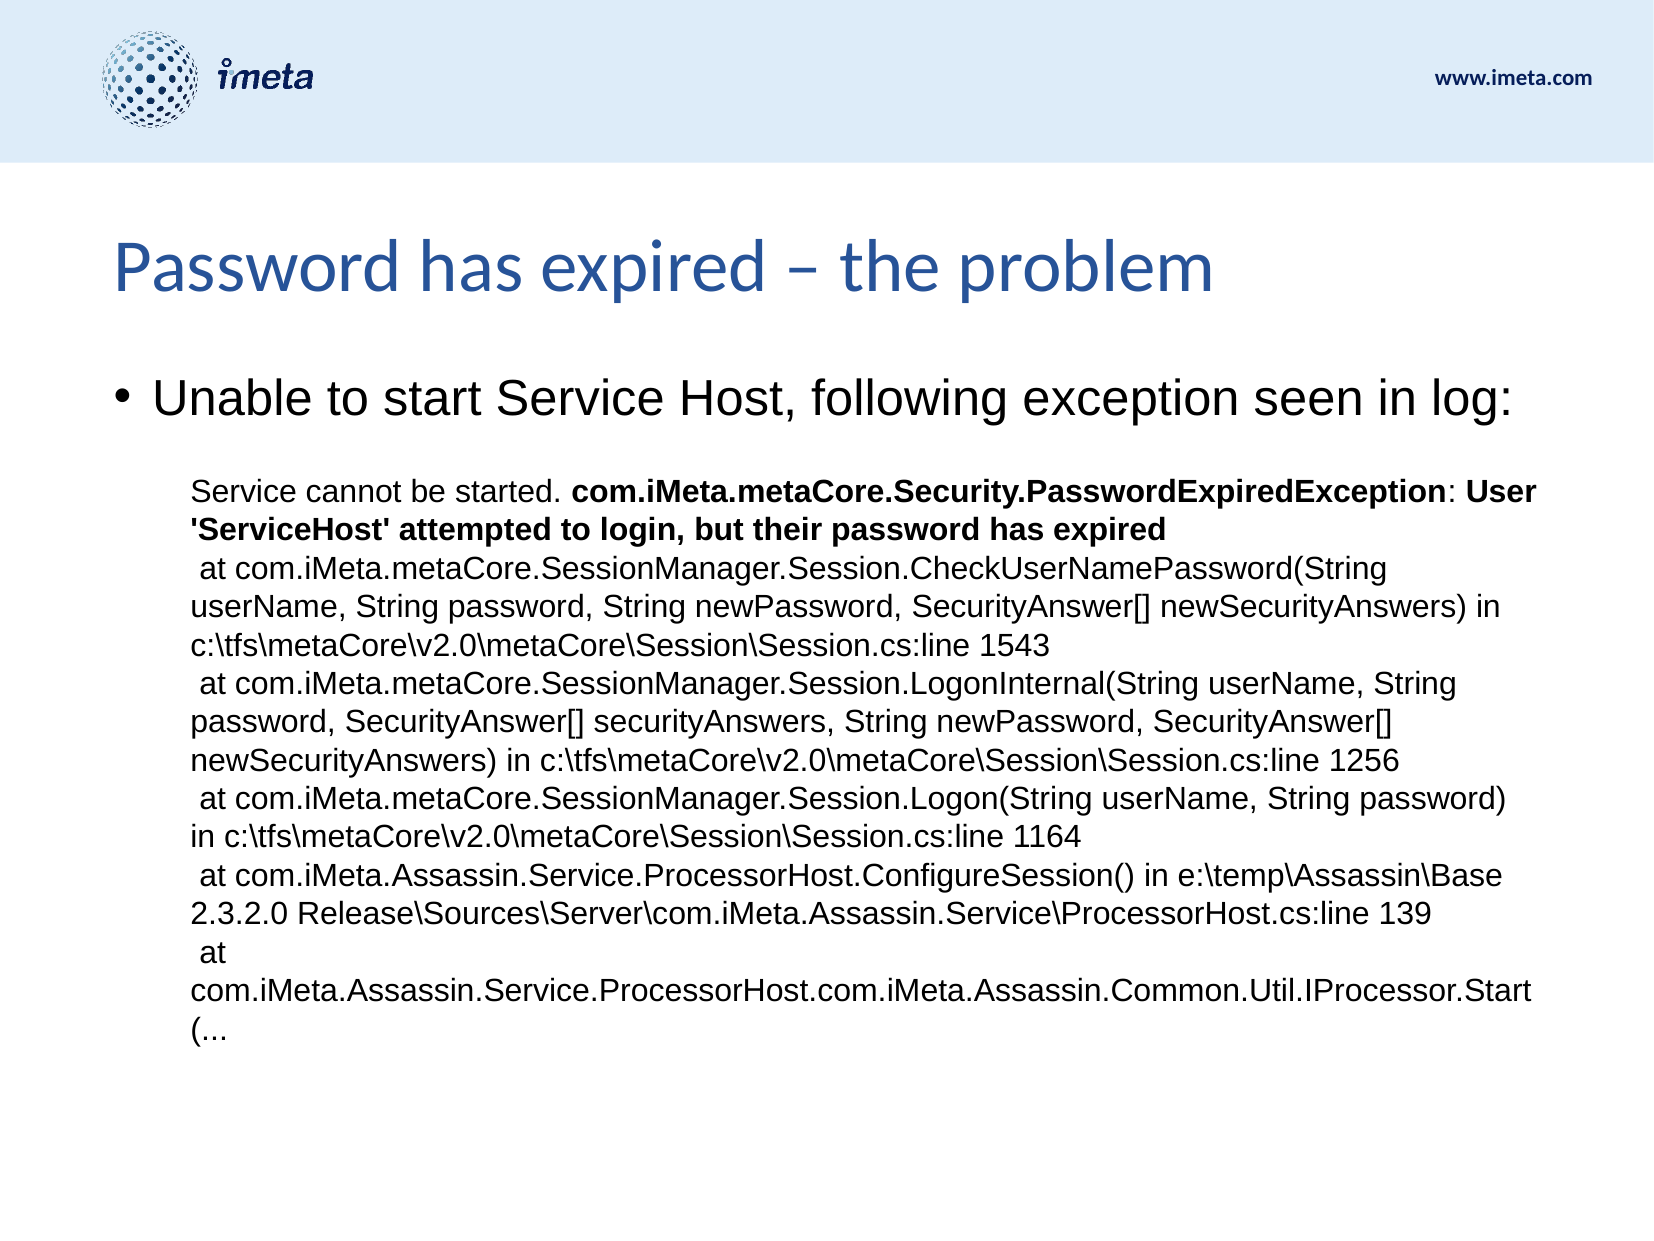

# Password has expired – the problem
Unable to start Service Host, following exception seen in log:

Service cannot be started. com.iMeta.metaCore.Security.PasswordExpiredException: User 'ServiceHost' attempted to login, but their password has expired
 at com.iMeta.metaCore.SessionManager.Session.CheckUserNamePassword(String userName, String password, String newPassword, SecurityAnswer[] newSecurityAnswers) in c:\tfs\metaCore\v2.0\metaCore\Session\Session.cs:line 1543
 at com.iMeta.metaCore.SessionManager.Session.LogonInternal(String userName, String password, SecurityAnswer[] securityAnswers, String newPassword, SecurityAnswer[] newSecurityAnswers) in c:\tfs\metaCore\v2.0\metaCore\Session\Session.cs:line 1256
 at com.iMeta.metaCore.SessionManager.Session.Logon(String userName, String password) in c:\tfs\metaCore\v2.0\metaCore\Session\Session.cs:line 1164
 at com.iMeta.Assassin.Service.ProcessorHost.ConfigureSession() in e:\temp\Assassin\Base 2.3.2.0 Release\Sources\Server\com.iMeta.Assassin.Service\ProcessorHost.cs:line 139
 at com.iMeta.Assassin.Service.ProcessorHost.com.iMeta.Assassin.Common.Util.IProcessor.Start(...